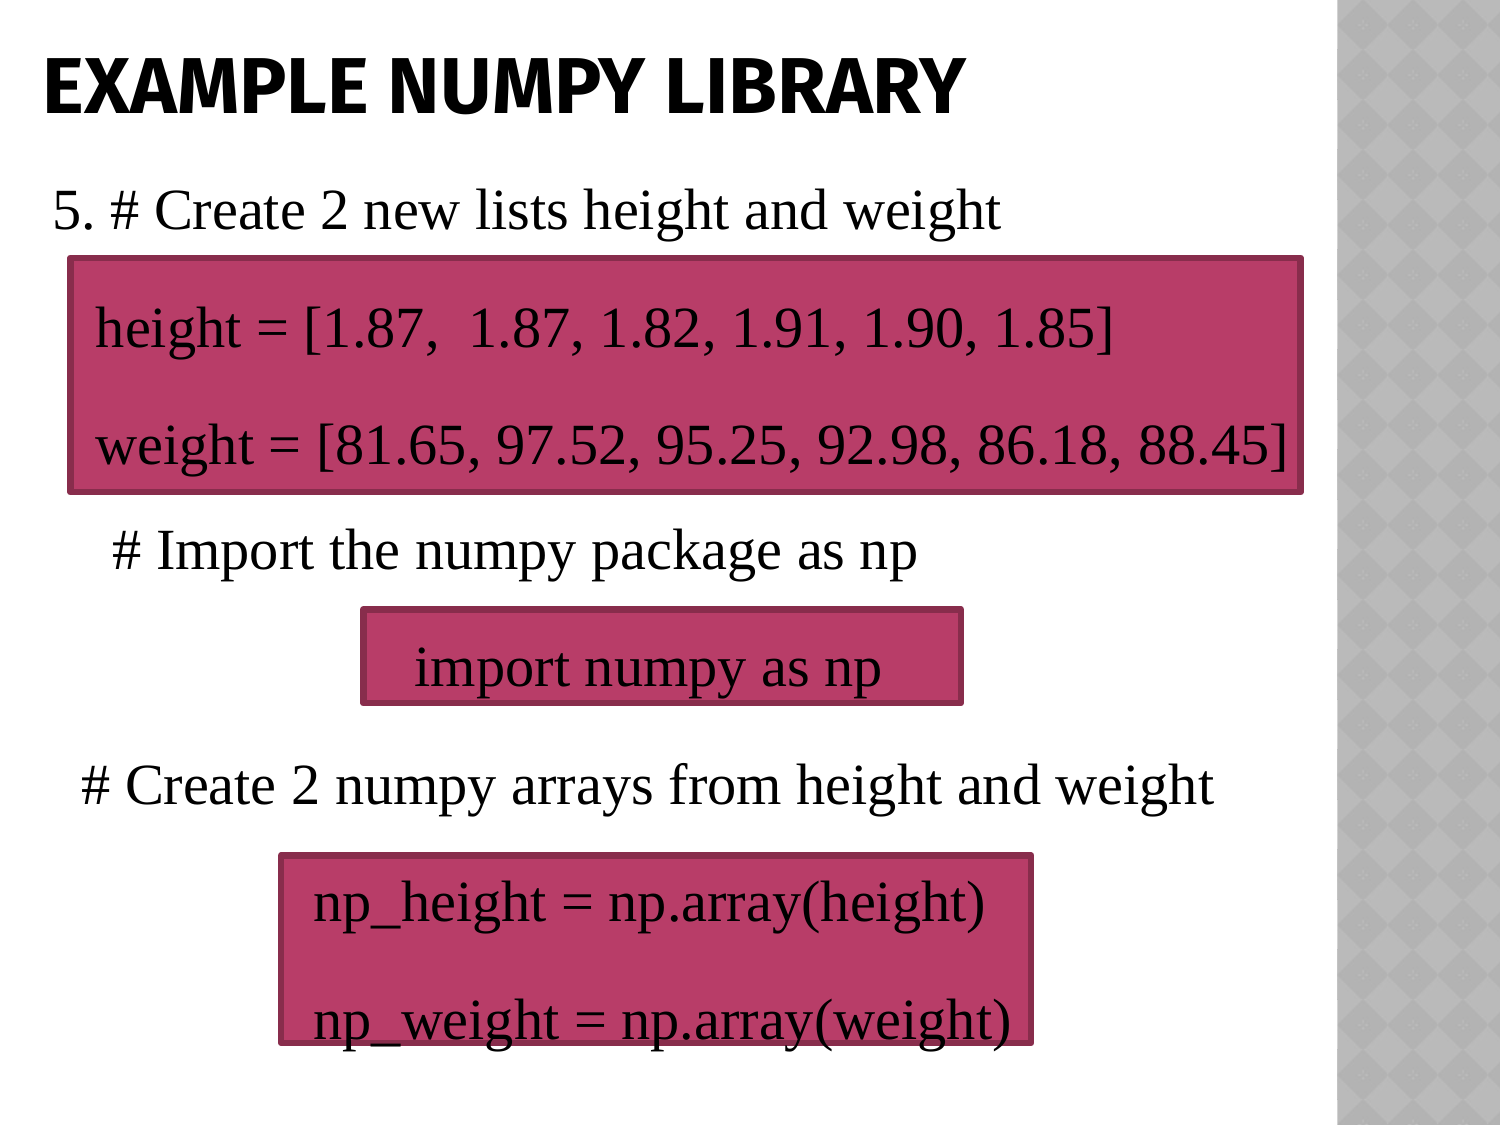

# example Numpy library
5. # Create 2 new lists height and weight
   height = [1.87,  1.87, 1.82, 1.91, 1.90, 1.85]
   weight = [81.65, 97.52, 95.25, 92.98, 86.18, 88.45] # Import the numpy package as np
                         import numpy as np
  # Create 2 numpy arrays from height and weight
                  np_height = np.array(height)
                  np_weight = np.array(weight)